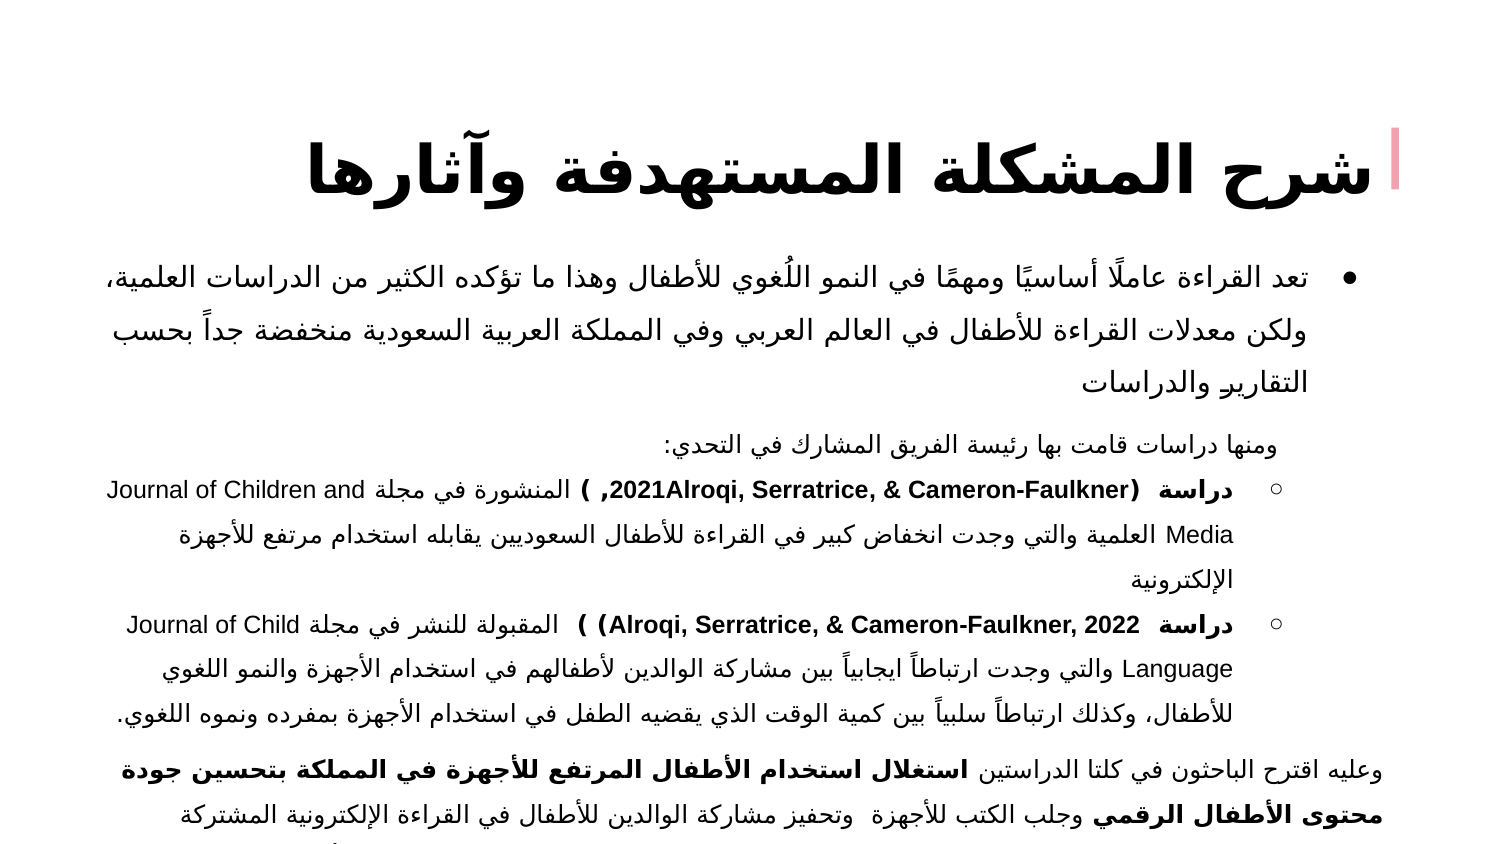

# شرح المشكلة المستهدفة وآثارها

تعد القراءة عاملًا أساسيًا ومهمًا في النمو اللُغوي للأطفال وهذا ما تؤكده الكثير من الدراسات العلمية، ولكن معدلات القراءة للأطفال في العالم العربي وفي المملكة العربية السعودية منخفضة جداً بحسب التقارير والدراسات
          ومنها دراسات قامت بها رئيسة الفريق المشارك في التحدي:
دراسة  (2021Alroqi, Serratrice, & Cameron-Faulkner, ) المنشورة في مجلة Journal of Children and Media العلمية والتي وجدت انخفاض كبير في القراءة للأطفال السعوديين يقابله استخدام مرتفع للأجهزة الإلكترونية
دراسة  Alroqi, Serratrice, & Cameron-Faulkner, 2022) )  المقبولة للنشر في مجلة Journal of Child Language والتي وجدت ارتباطاً ايجابياً بين مشاركة الوالدين لأطفالهم في استخدام الأجهزة والنمو اللغوي للأطفال، وكذلك ارتباطاً سلبياً بين كمية الوقت الذي يقضيه الطفل في استخدام الأجهزة بمفرده ونموه اللغوي.

وعليه اقترح الباحثون في كلتا الدراستين استغلال استخدام الأطفال المرتفع للأجهزة في المملكة بتحسين جودة محتوى الأطفال الرقمي وجلب الكتب للأجهزة  وتحفيز مشاركة الوالدين للأطفال في القراءة الإلكترونية المشتركة والمساهمة بذلك في رفع نسب القراءة التي تسهم بدورها في تطوير العديد من المهارات لدى الطفل وأهمها المهارات اللغوية.